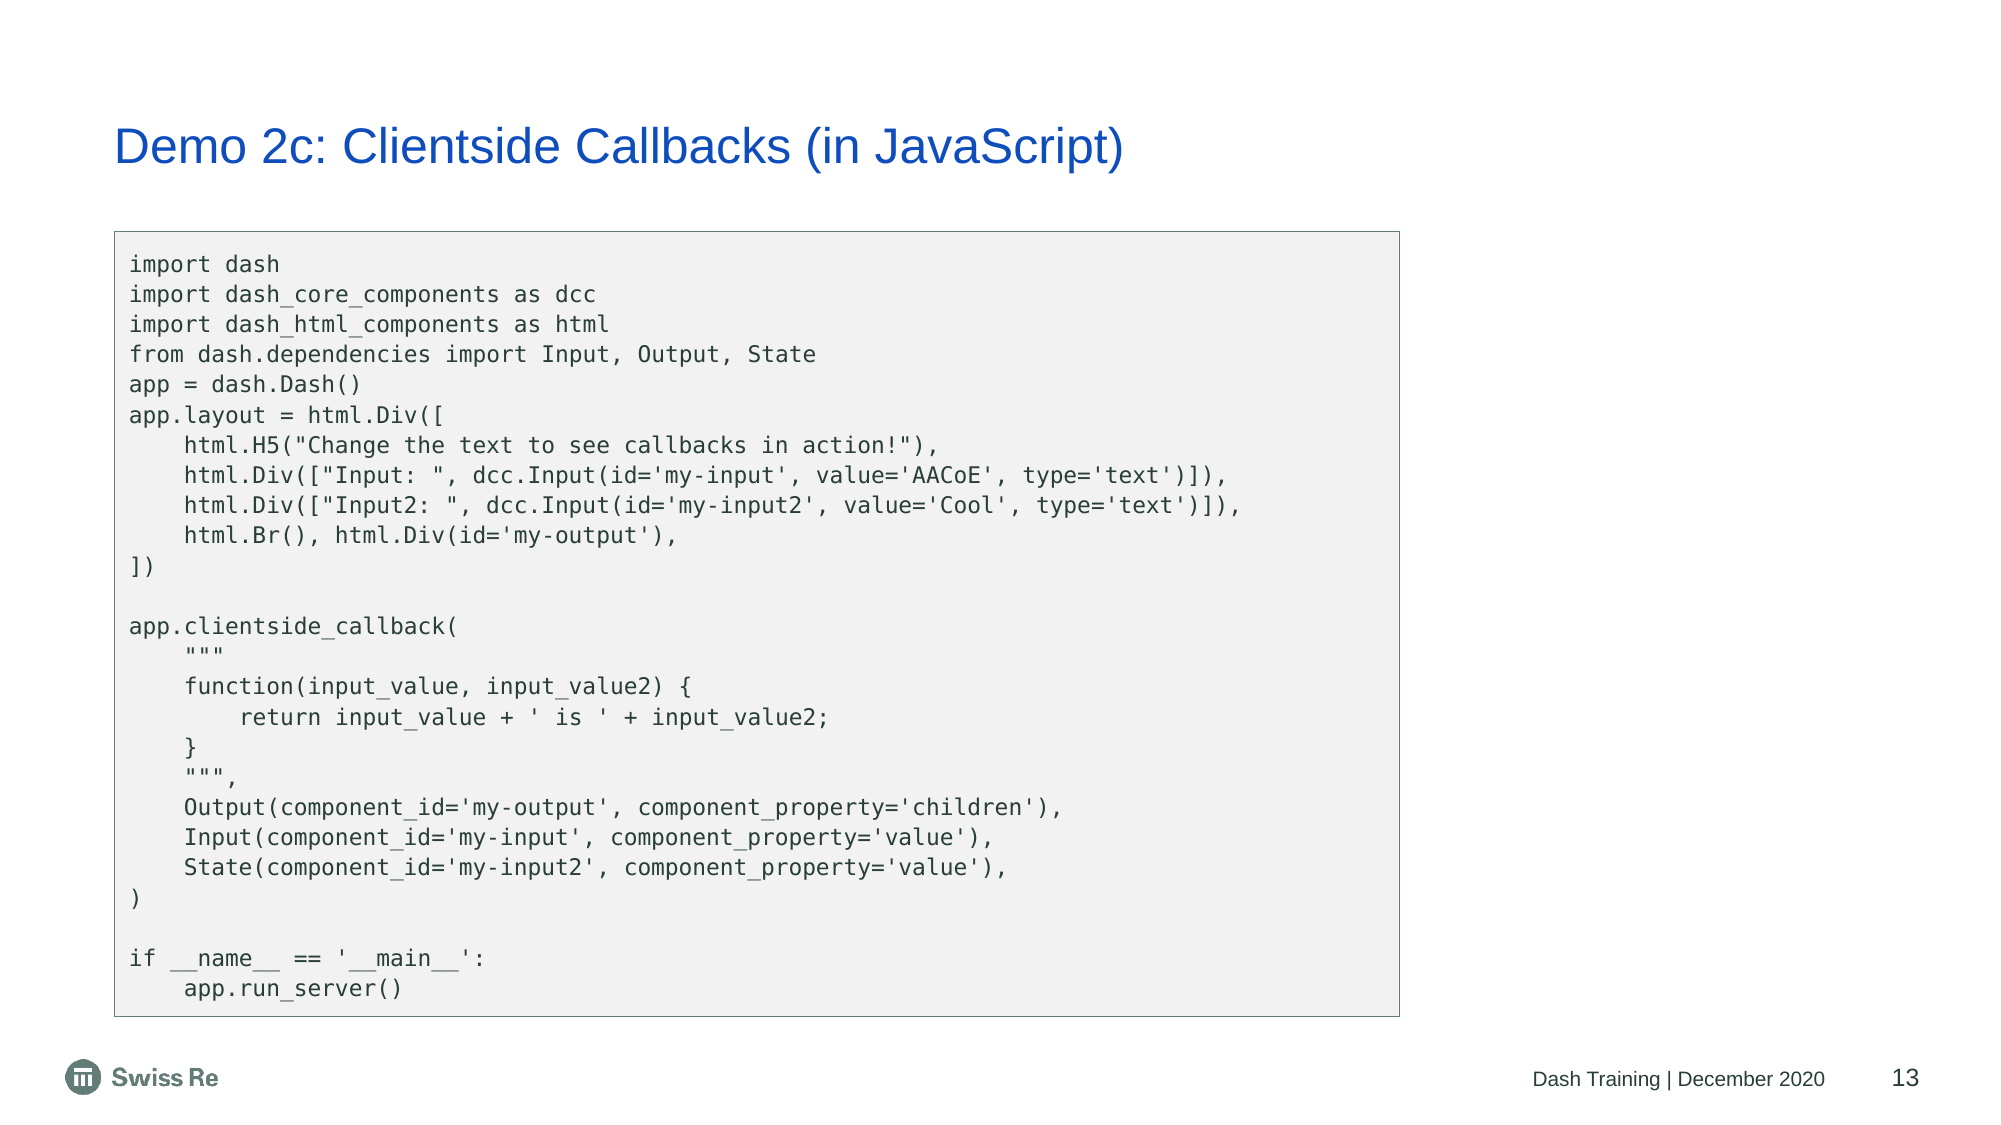

# Demo 2c: Clientside Callbacks (in JavaScript)
import dash
import dash_core_components as dcc
import dash_html_components as html
from dash.dependencies import Input, Output, State
app = dash.Dash()
app.layout = html.Div([
    html.H5("Change the text to see callbacks in action!"),
    html.Div(["Input: ", dcc.Input(id='my-input', value='AACoE', type='text')]),
    html.Div(["Input2: ", dcc.Input(id='my-input2', value='Cool', type='text')]),
    html.Br(), html.Div(id='my-output'),
])

app.clientside_callback(
    """
    function(input_value, input_value2) {
        return input_value + ' is ' + input_value2;
    }
    """,
    Output(component_id='my-output', component_property='children'),
    Input(component_id='my-input', component_property='value'),
    State(component_id='my-input2', component_property='value'),
)

if __name__ == '__main__':
    app.run_server()
13